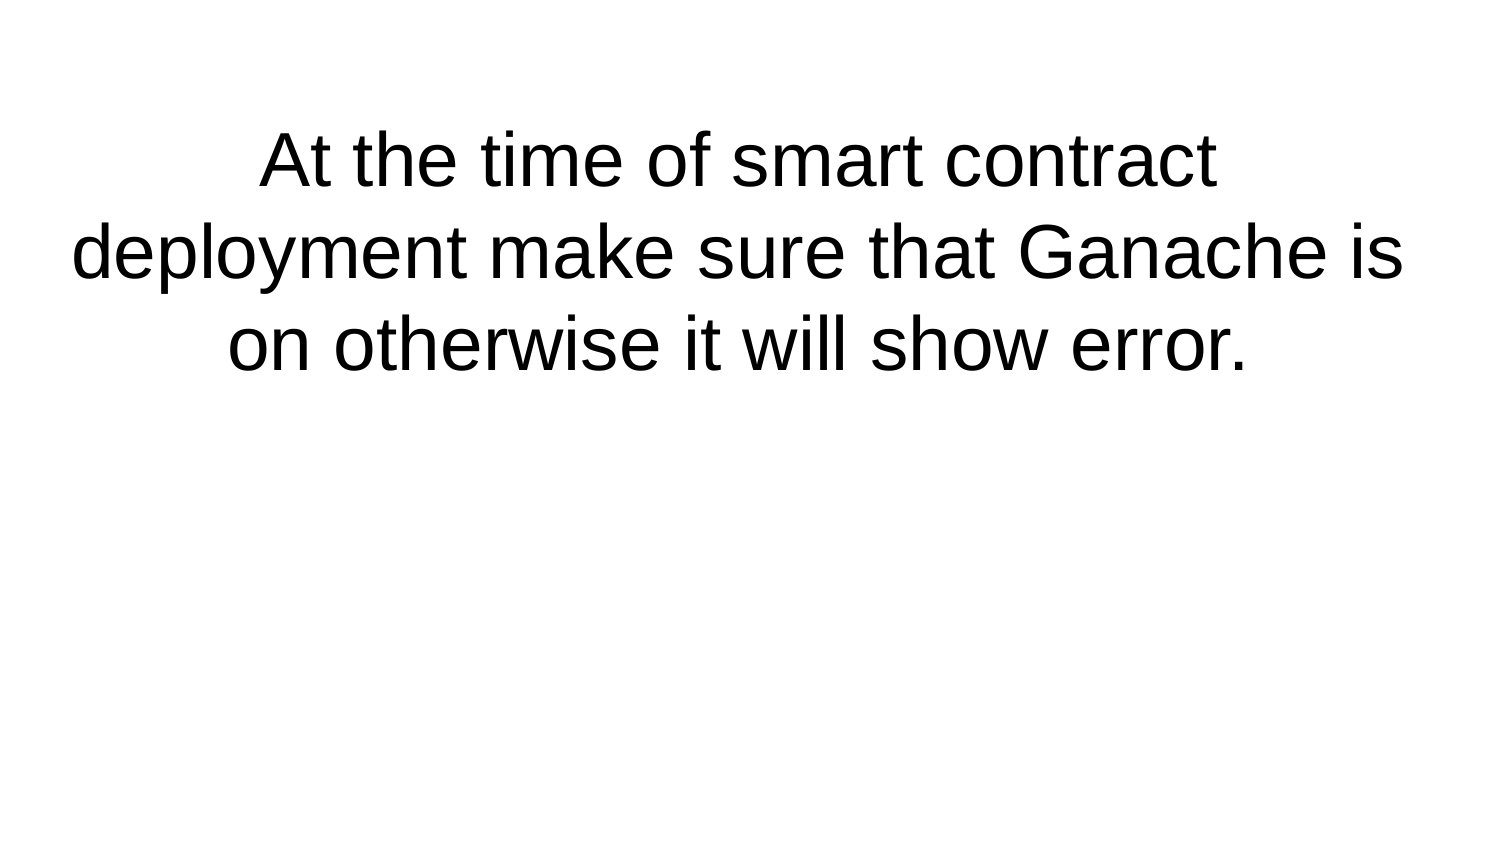

# At the time of smart contract deployment make sure that Ganache is on otherwise it will show error.